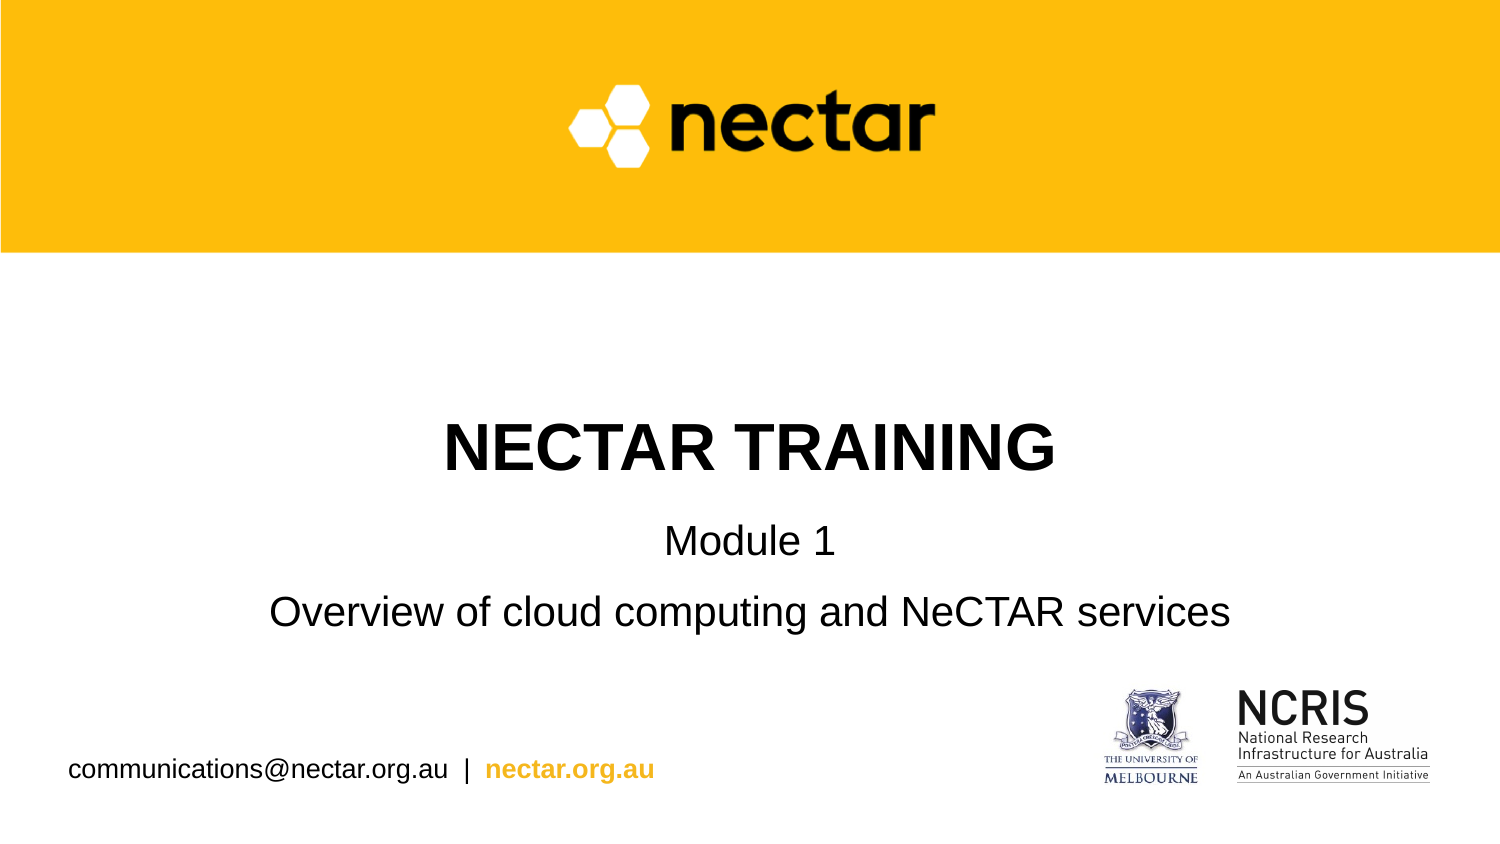

# NeCTAR Training
Module 1
Overview of cloud computing and NeCTAR services